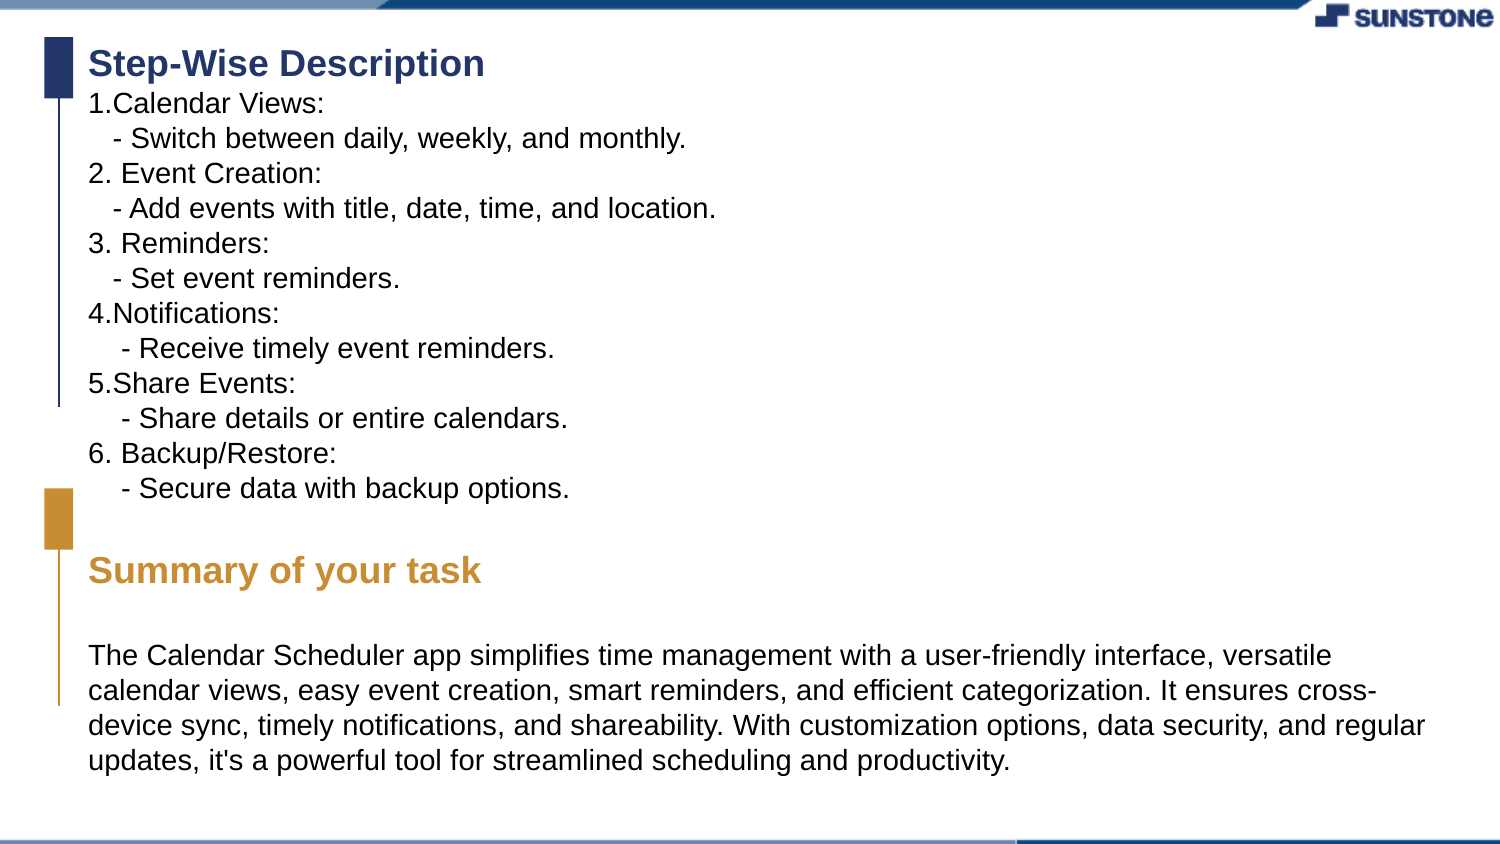

Step-Wise Description
1.Calendar Views:
   - Switch between daily, weekly, and monthly.
2. Event Creation:
   - Add events with title, date, time, and location.
3. Reminders:
   - Set event reminders.
4.Notifications:
    - Receive timely event reminders.
5.Share Events:
    - Share details or entire calendars.
6. Backup/Restore:
    - Secure data with backup options.

Summary of your task

The Calendar Scheduler app simplifies time management with a user-friendly interface, versatile calendar views, easy event creation, smart reminders, and efficient categorization. It ensures cross-device sync, timely notifications, and shareability. With customization options, data security, and regular updates, it's a powerful tool for streamlined scheduling and productivity.